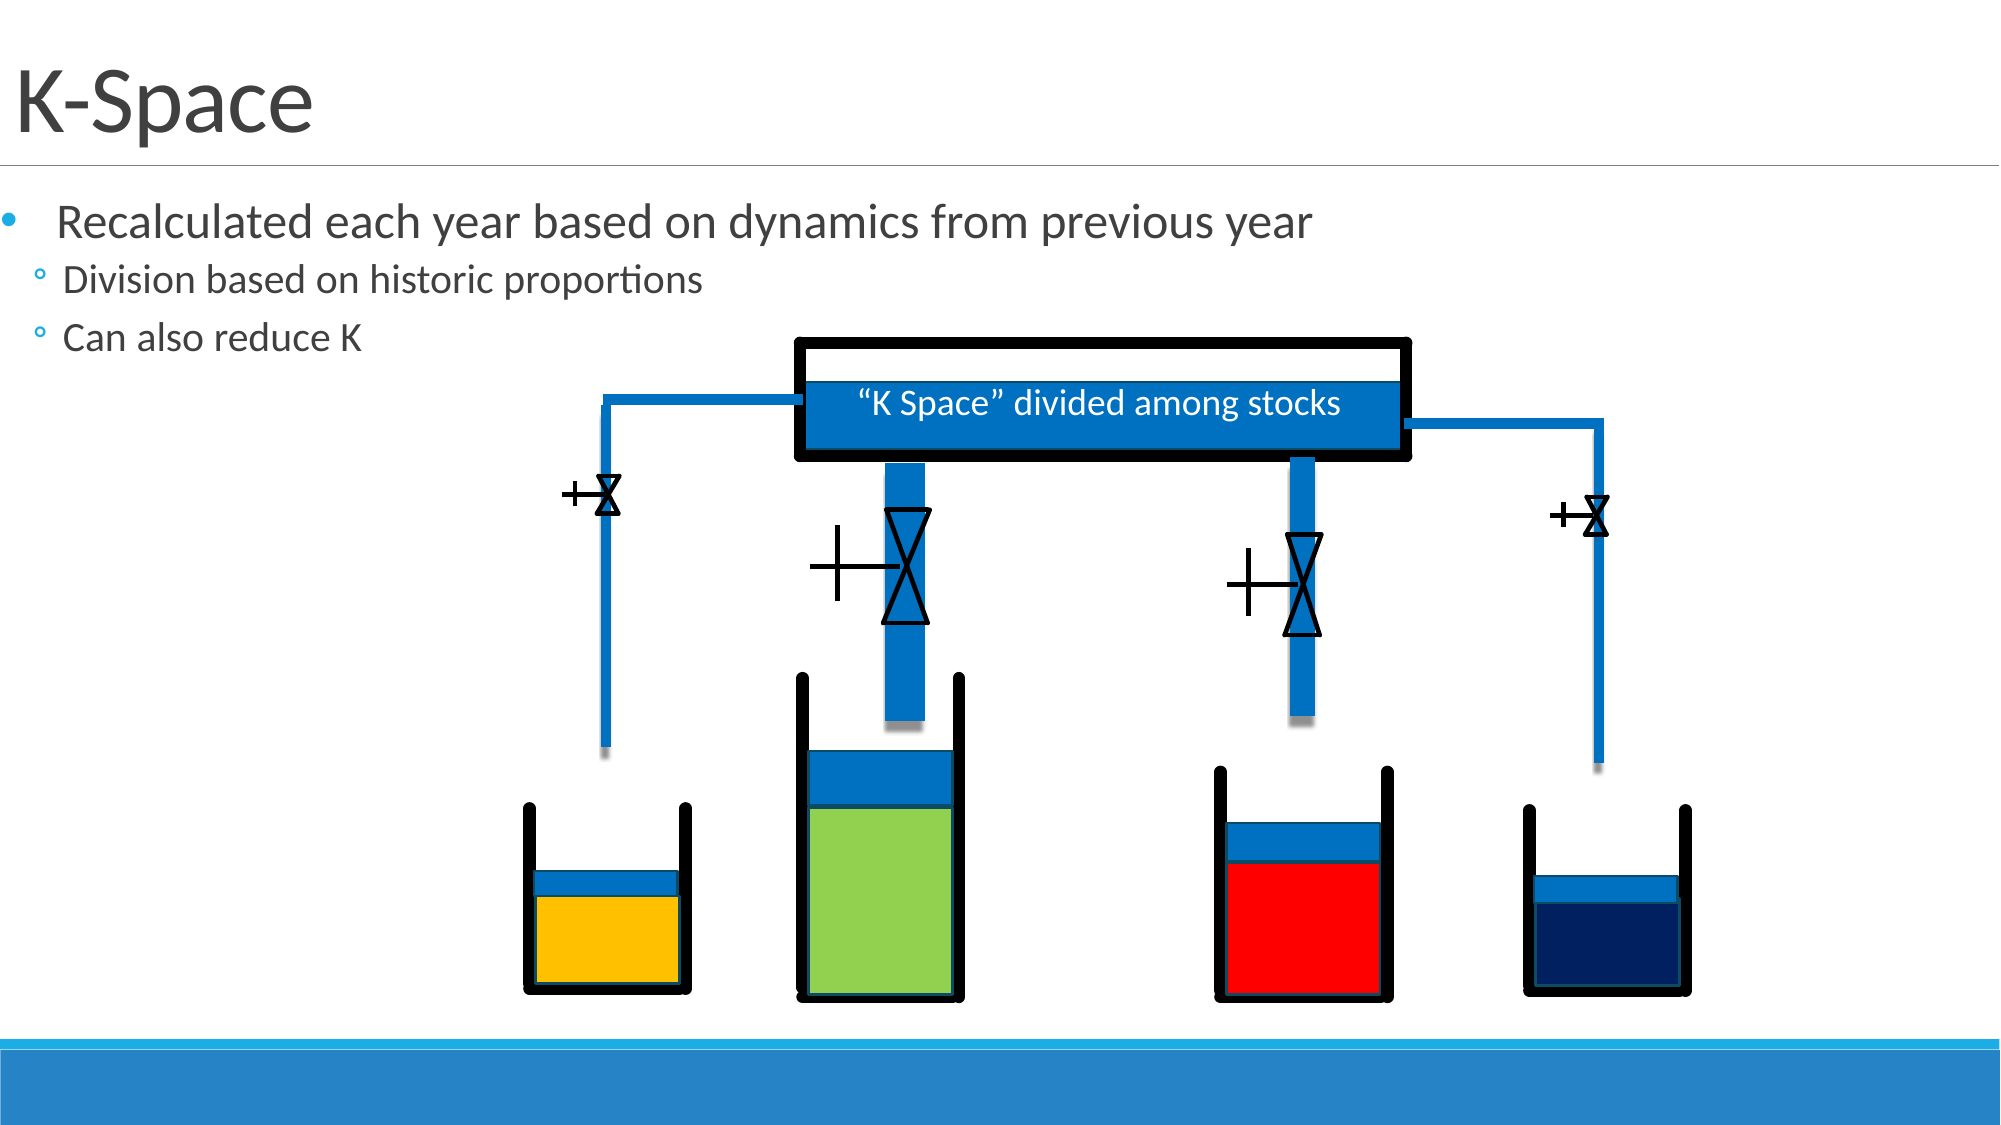

# K-Space
Recalculated each year based on dynamics from previous year
Division based on historic proportions
Can also reduce K

 “K Space” divided among stocks